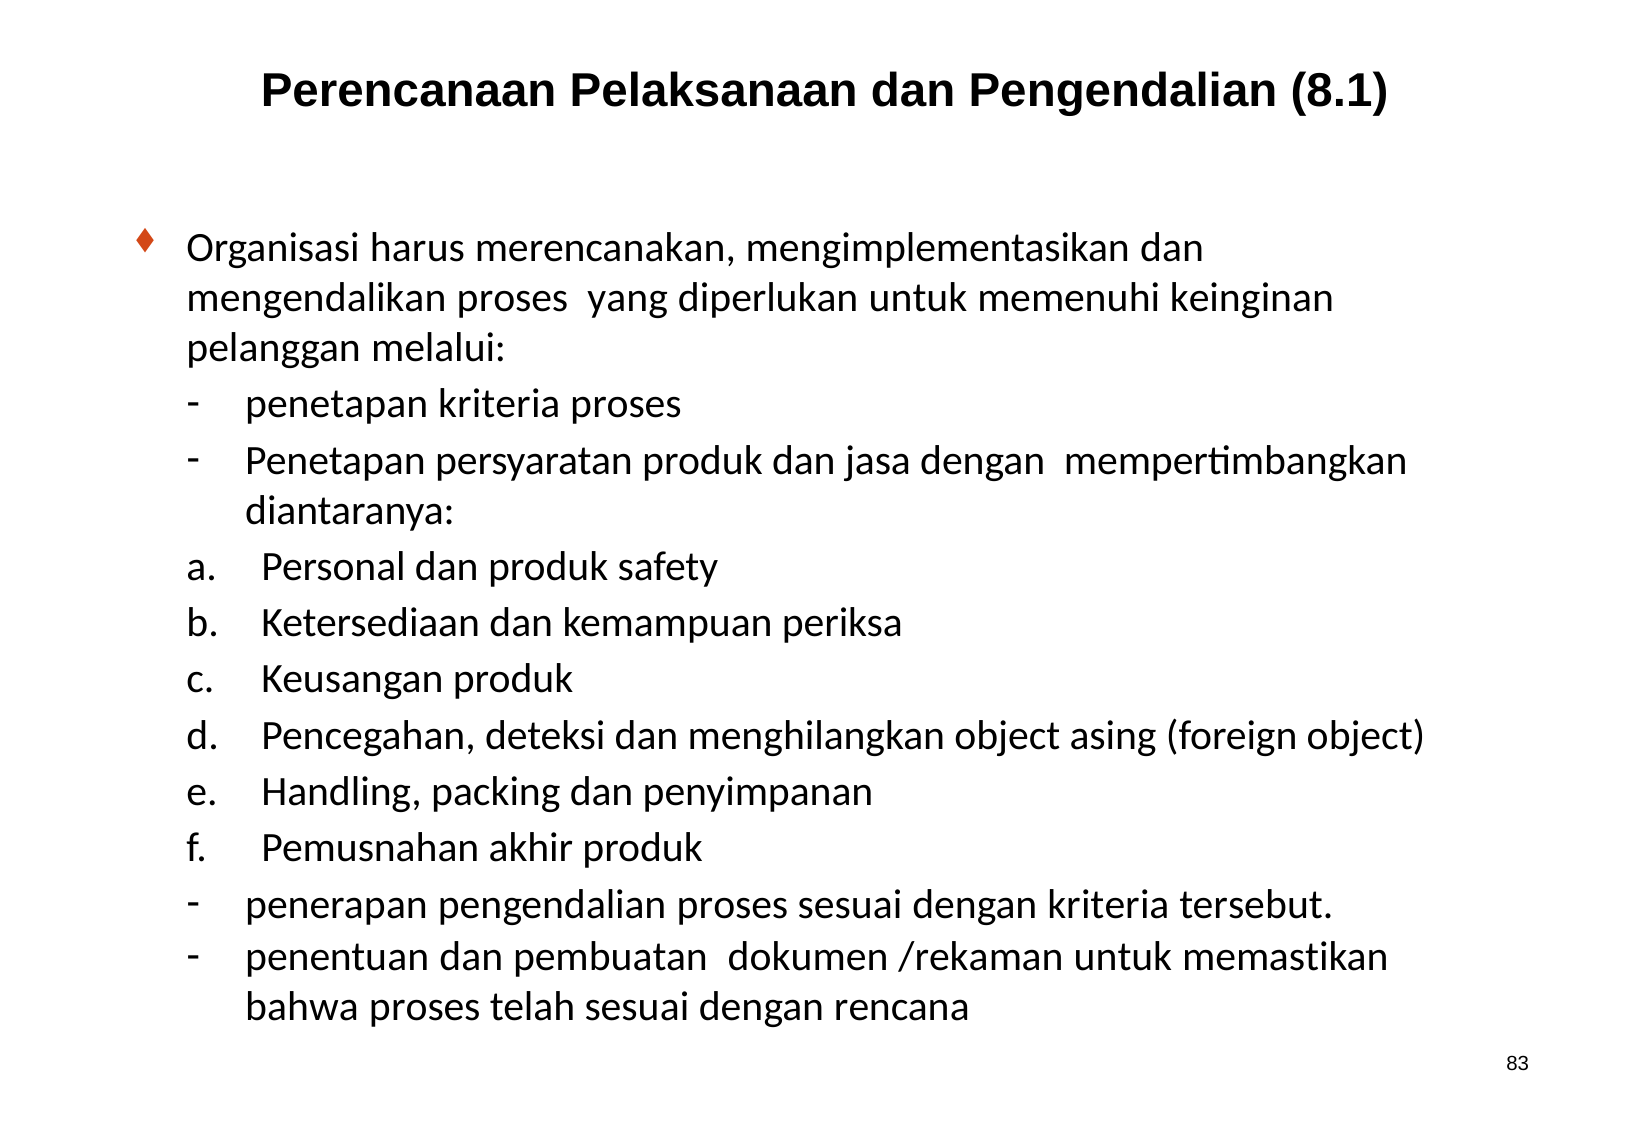

Perencanaan Pelaksanaan dan Pengendalian (8.1)
Organisasi harus merencanakan, mengimplementasikan dan mengendalikan proses  yang diperlukan untuk memenuhi keinginan pelanggan melalui:
penetapan kriteria proses
Penetapan persyaratan produk dan jasa dengan  mempertimbangkan diantaranya:
Personal dan produk safety
Ketersediaan dan kemampuan periksa
Keusangan produk
Pencegahan, deteksi dan menghilangkan object asing (foreign object)
Handling, packing dan penyimpanan
Pemusnahan akhir produk
penerapan pengendalian proses sesuai dengan kriteria tersebut.
penentuan dan pembuatan  dokumen /rekaman untuk memastikan bahwa proses telah sesuai dengan rencana
83